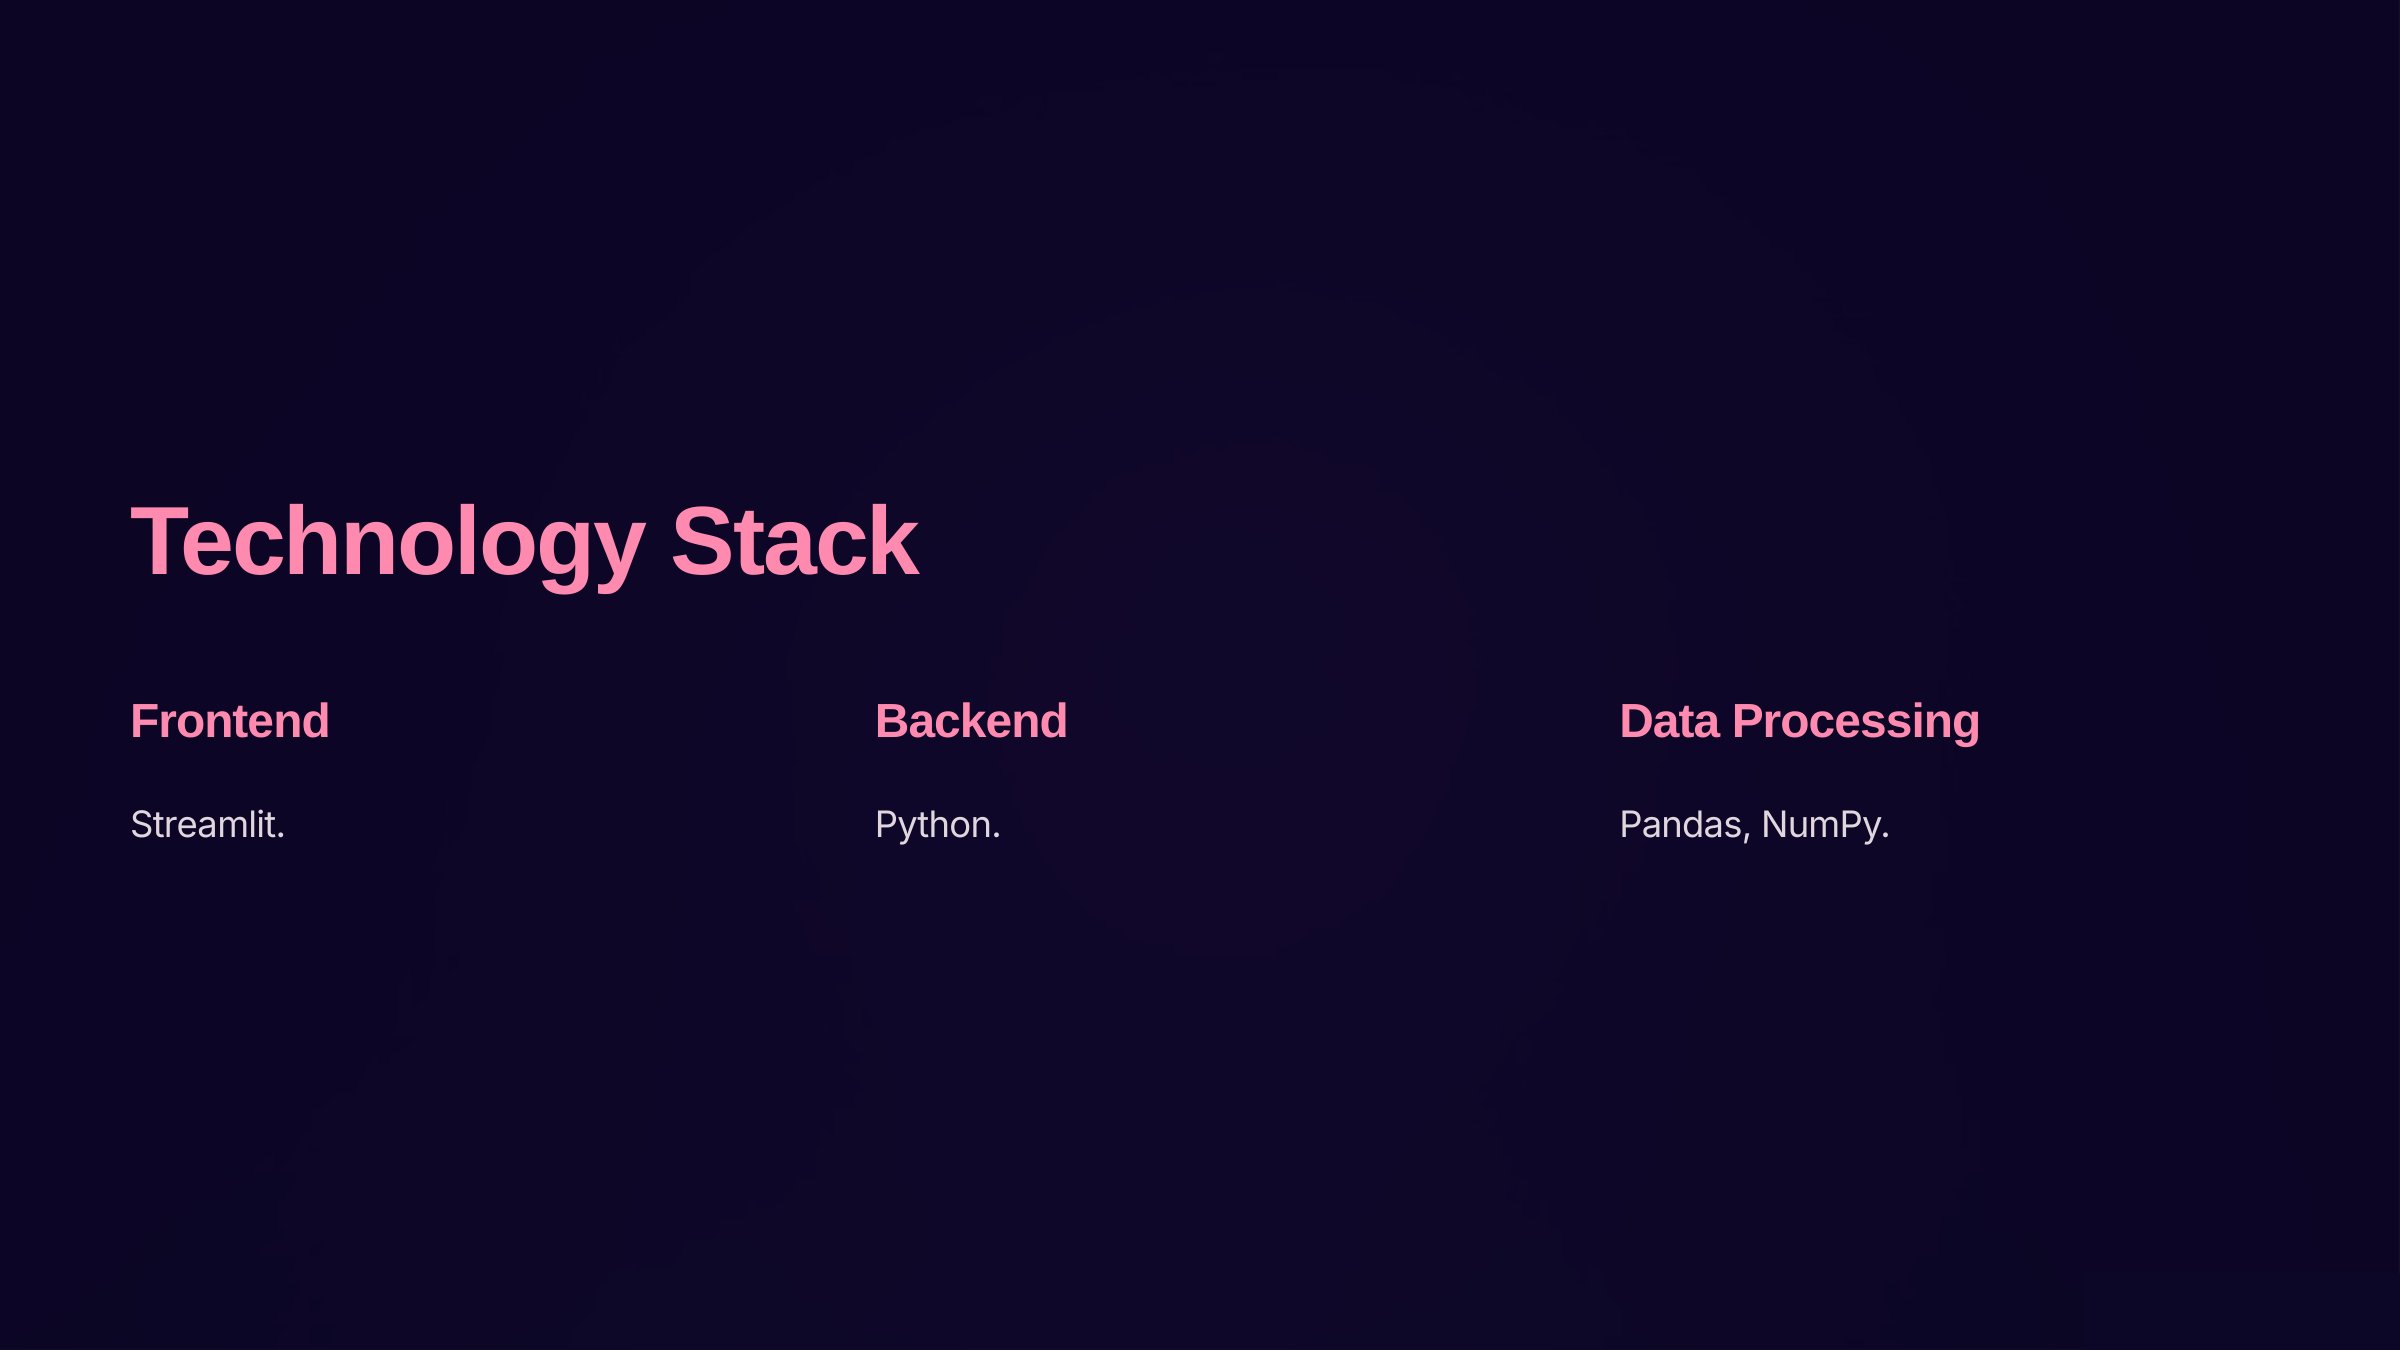

Technology Stack
Frontend
Backend
Data Processing
Streamlit.
Python.
Pandas, NumPy.